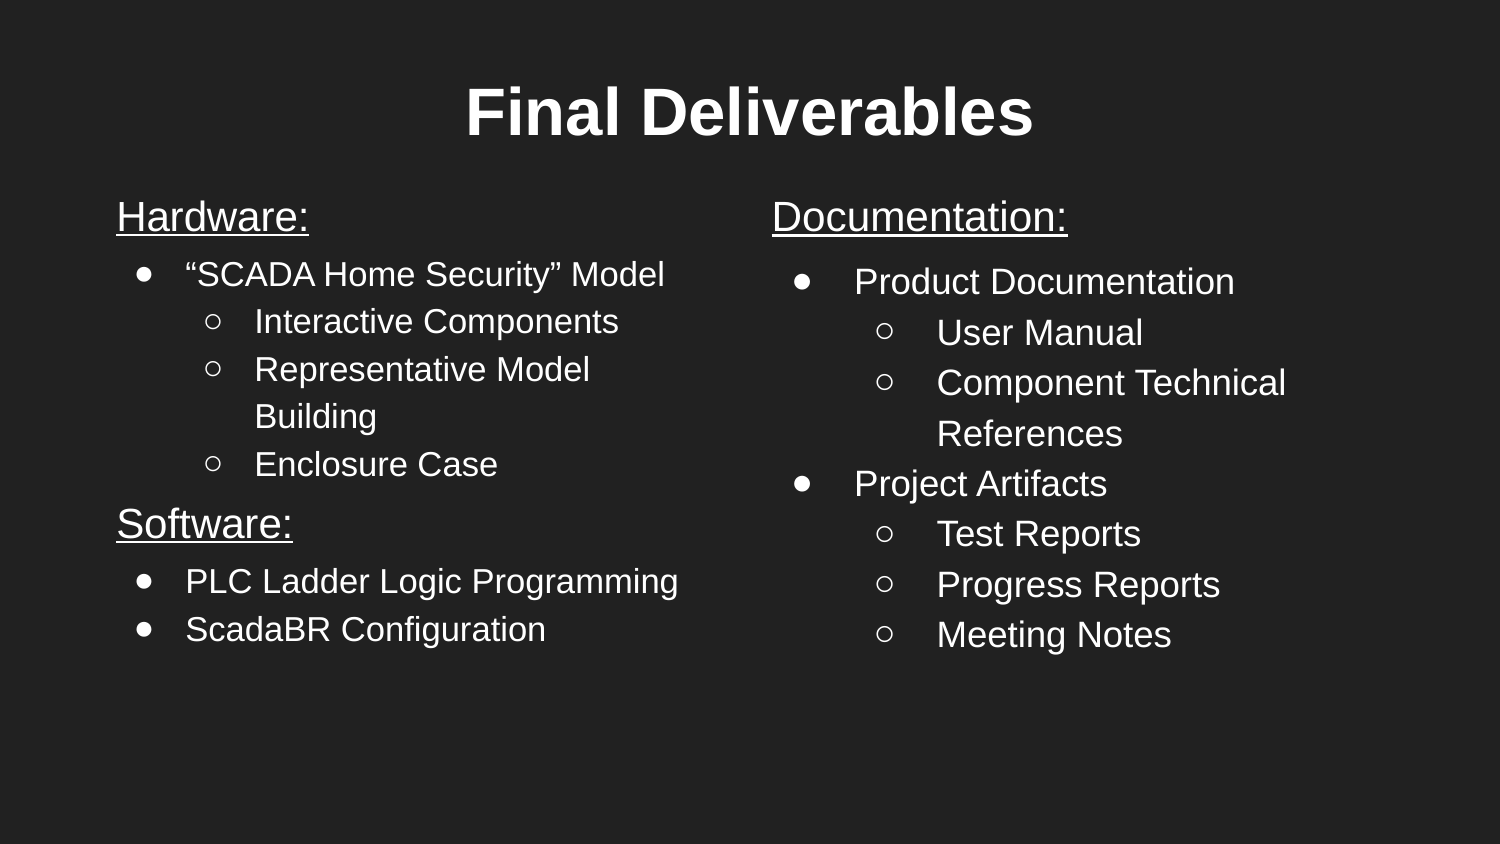

Final Deliverables
Hardware:
“SCADA Home Security” Model
Interactive Components
Representative Model Building
Enclosure Case
Software:
PLC Ladder Logic Programming
ScadaBR Configuration

Documentation:
Product Documentation
User Manual
Component Technical References
Project Artifacts
Test Reports
Progress Reports
Meeting Notes